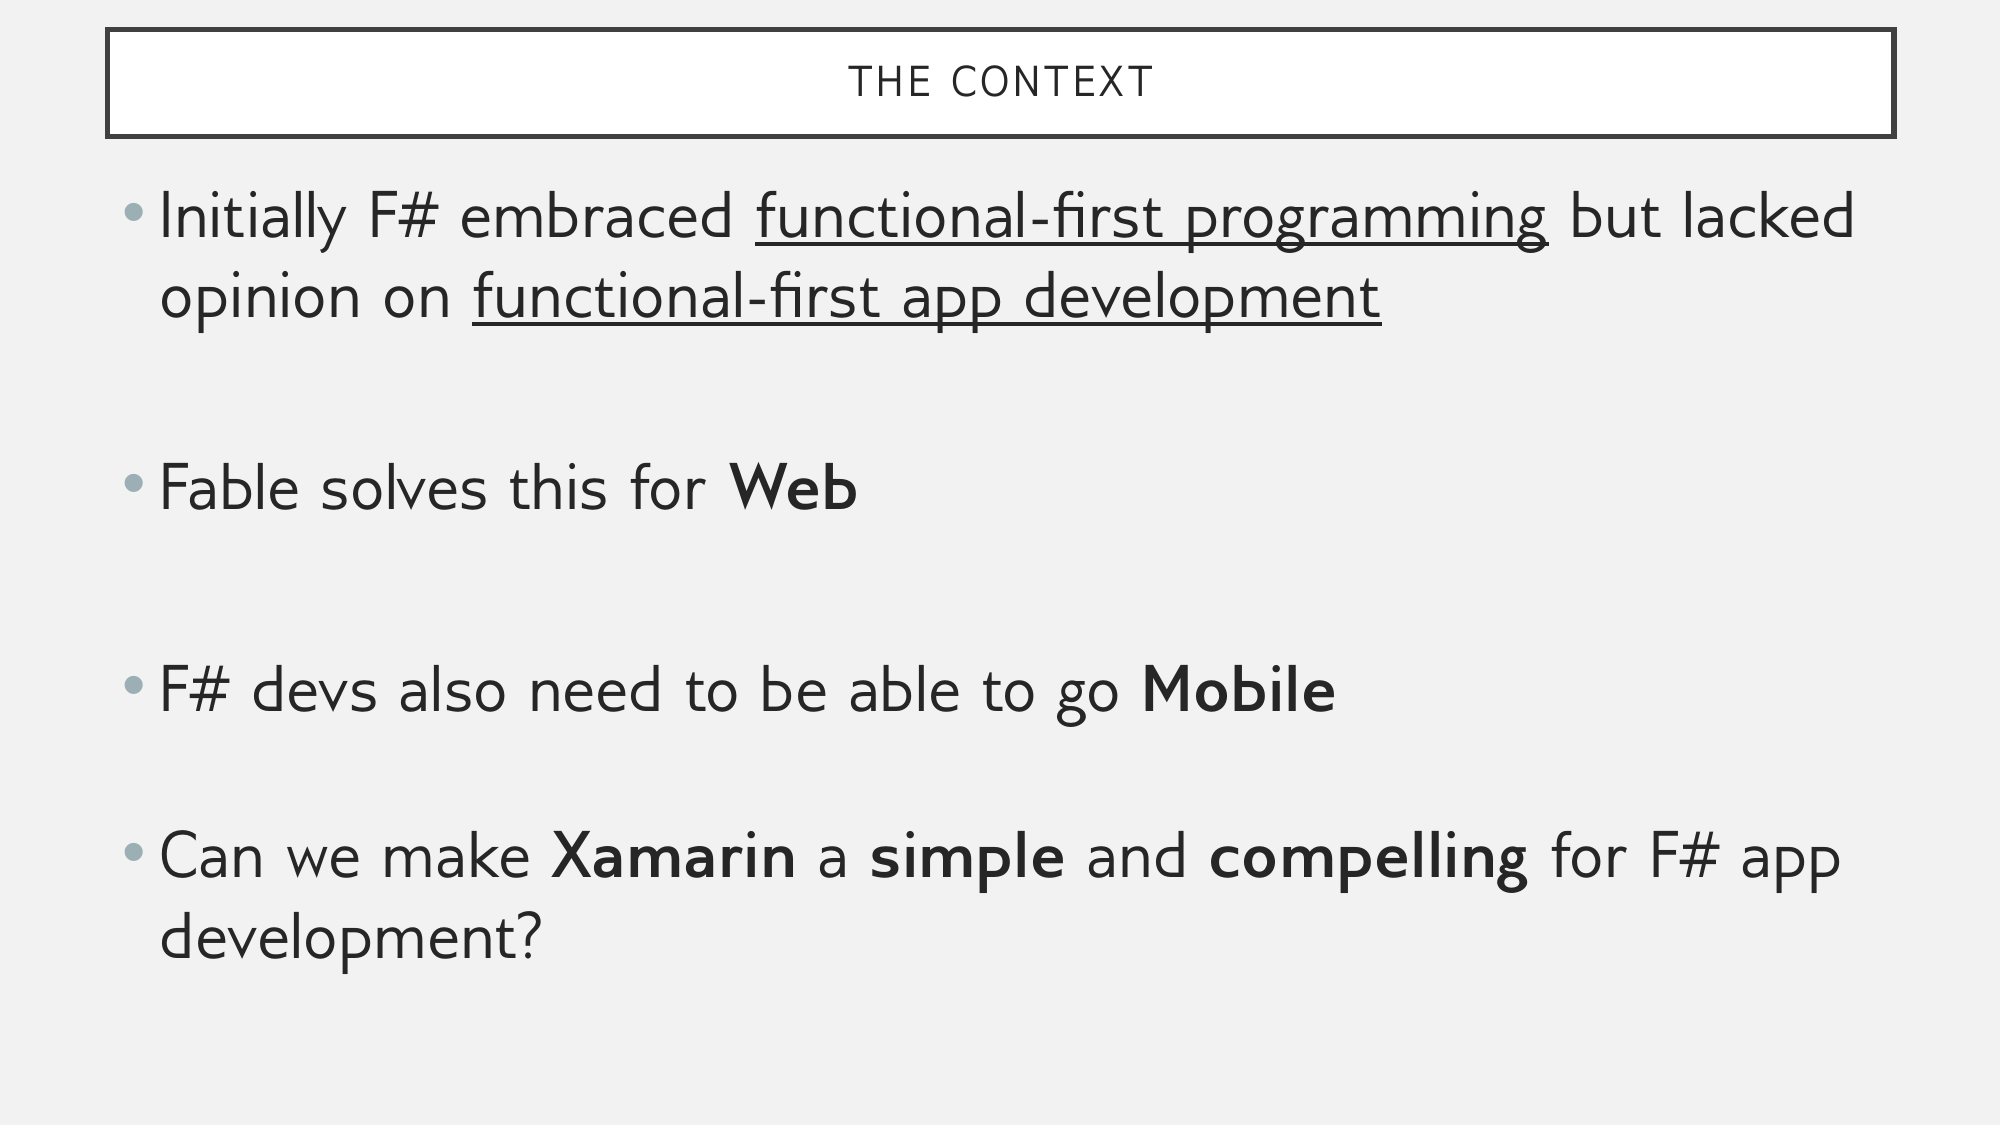

# The context
Initially F# embraced functional-first programming but lacked opinion on functional-first app development

Fable solves this for Web

F# devs also need to be able to go Mobile

Can we make Xamarin a simple and compelling for F# app development?